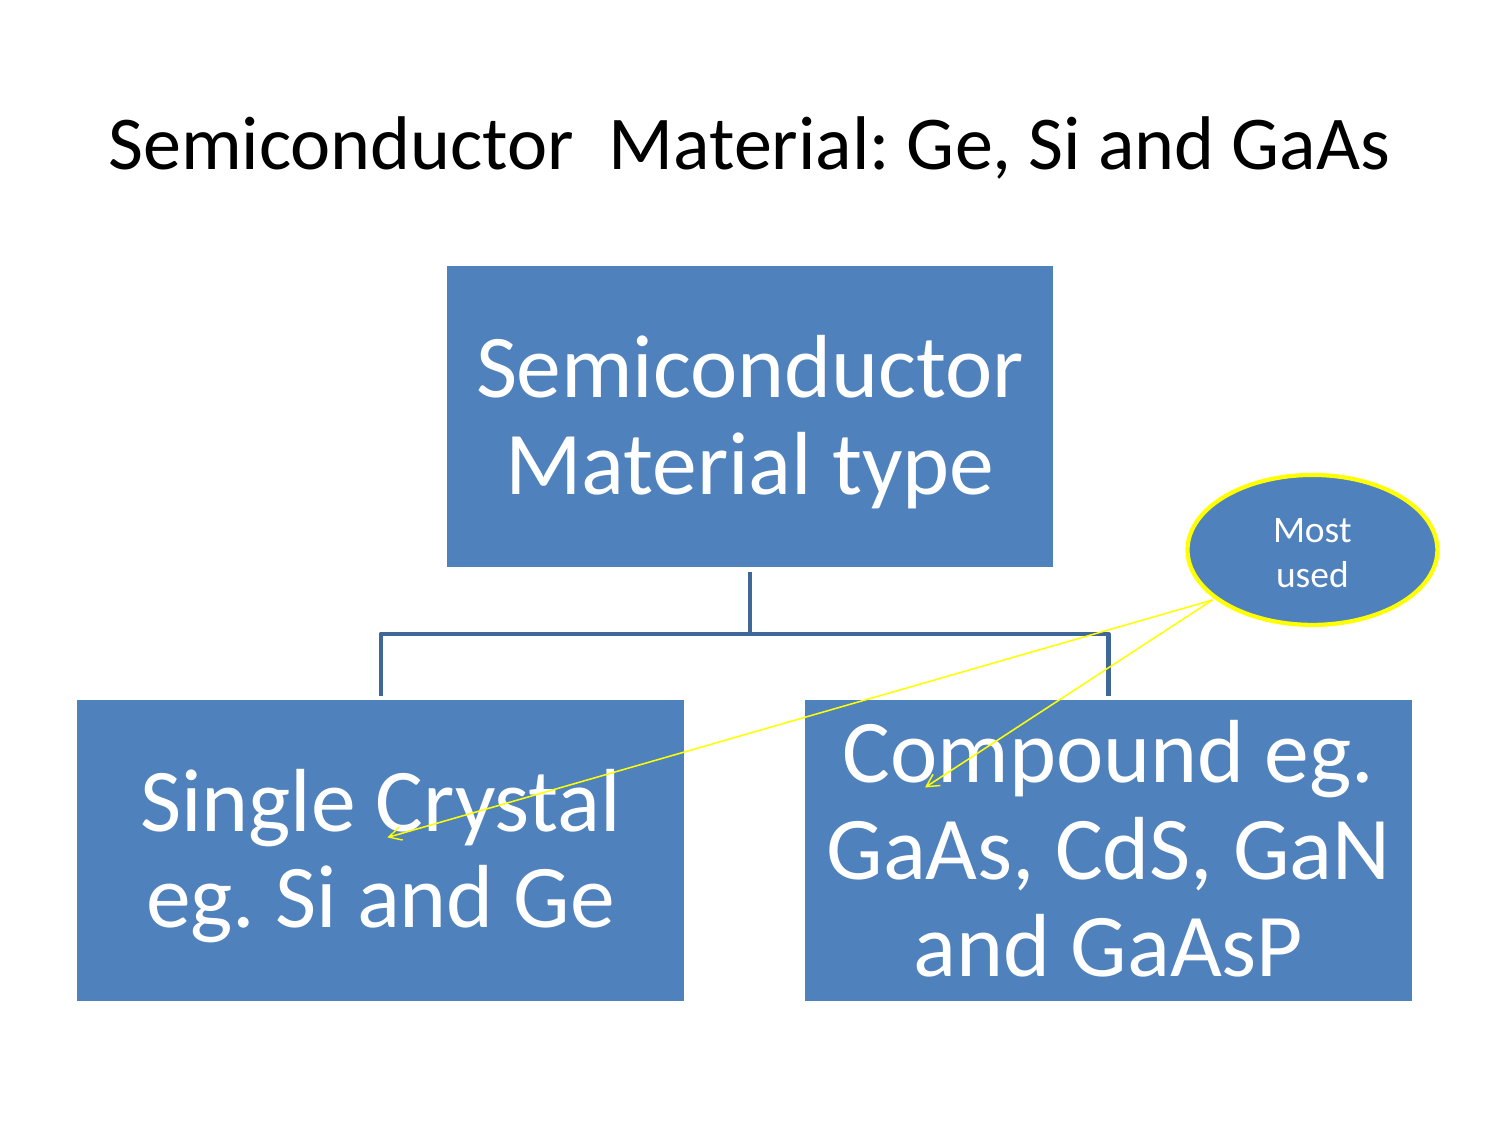

# Semiconductor  Material: Ge, Si and GaAs
Semiconductor Material type
Single Crystal eg. Si and Ge
Compound eg. GaAs, CdS, GaN and GaAsP
Most used